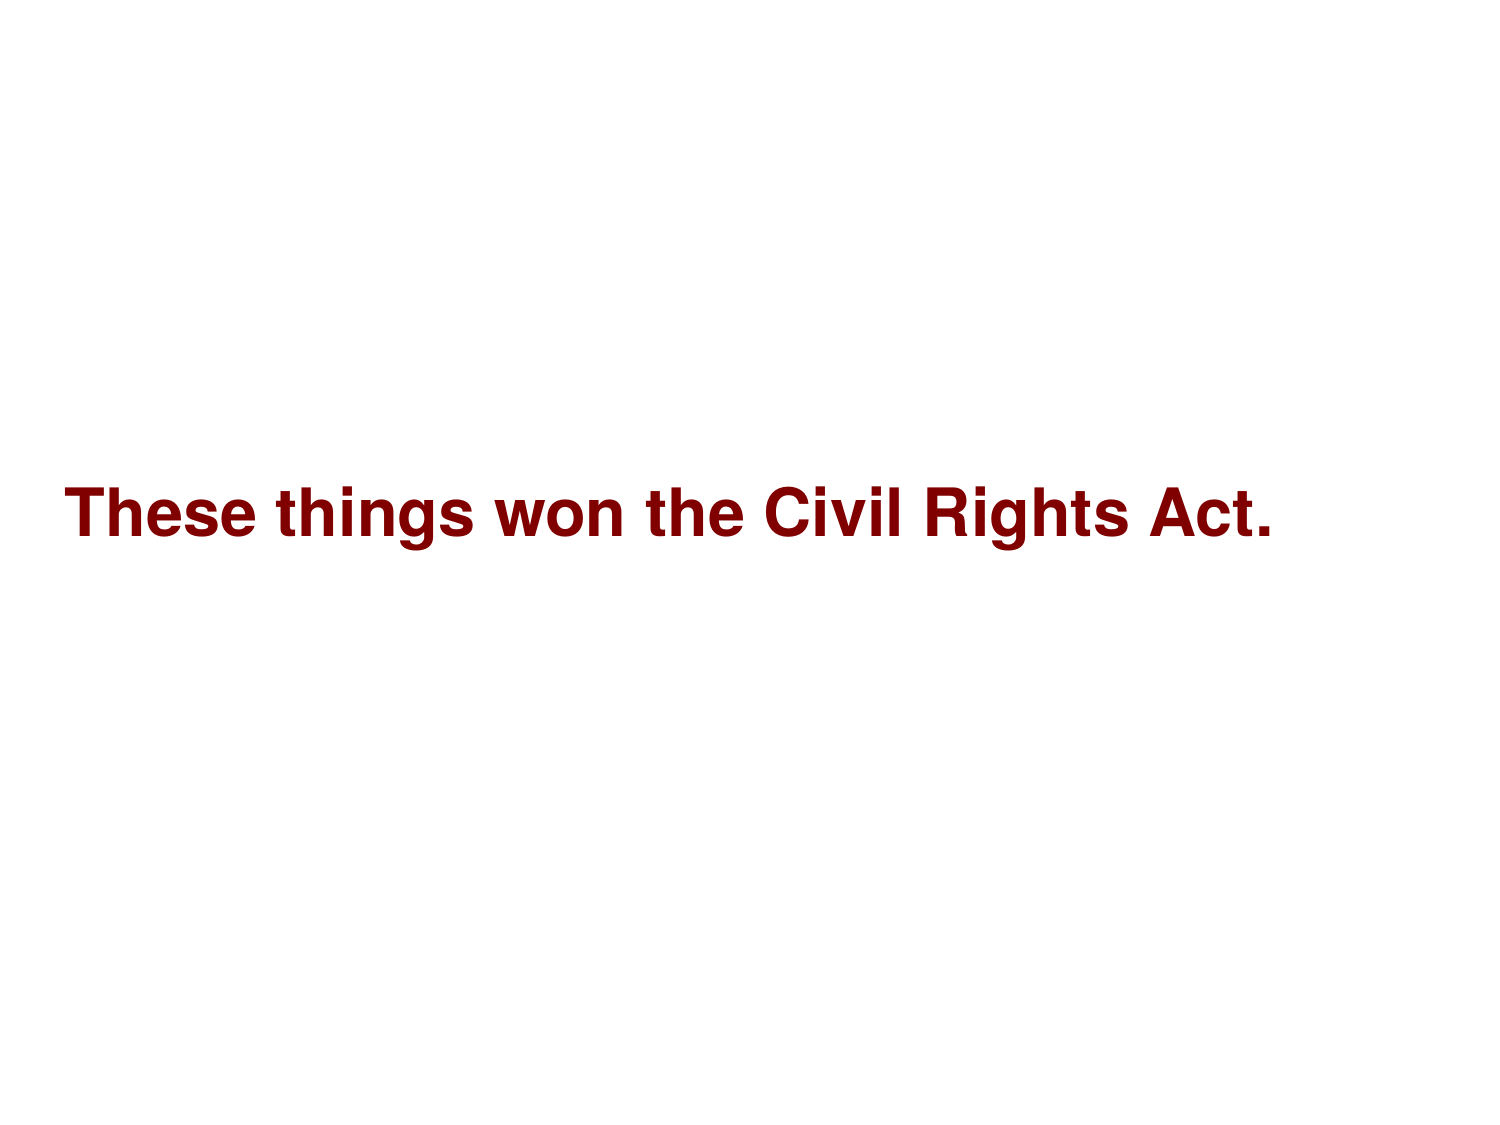

These things won the Civil Rights Act.